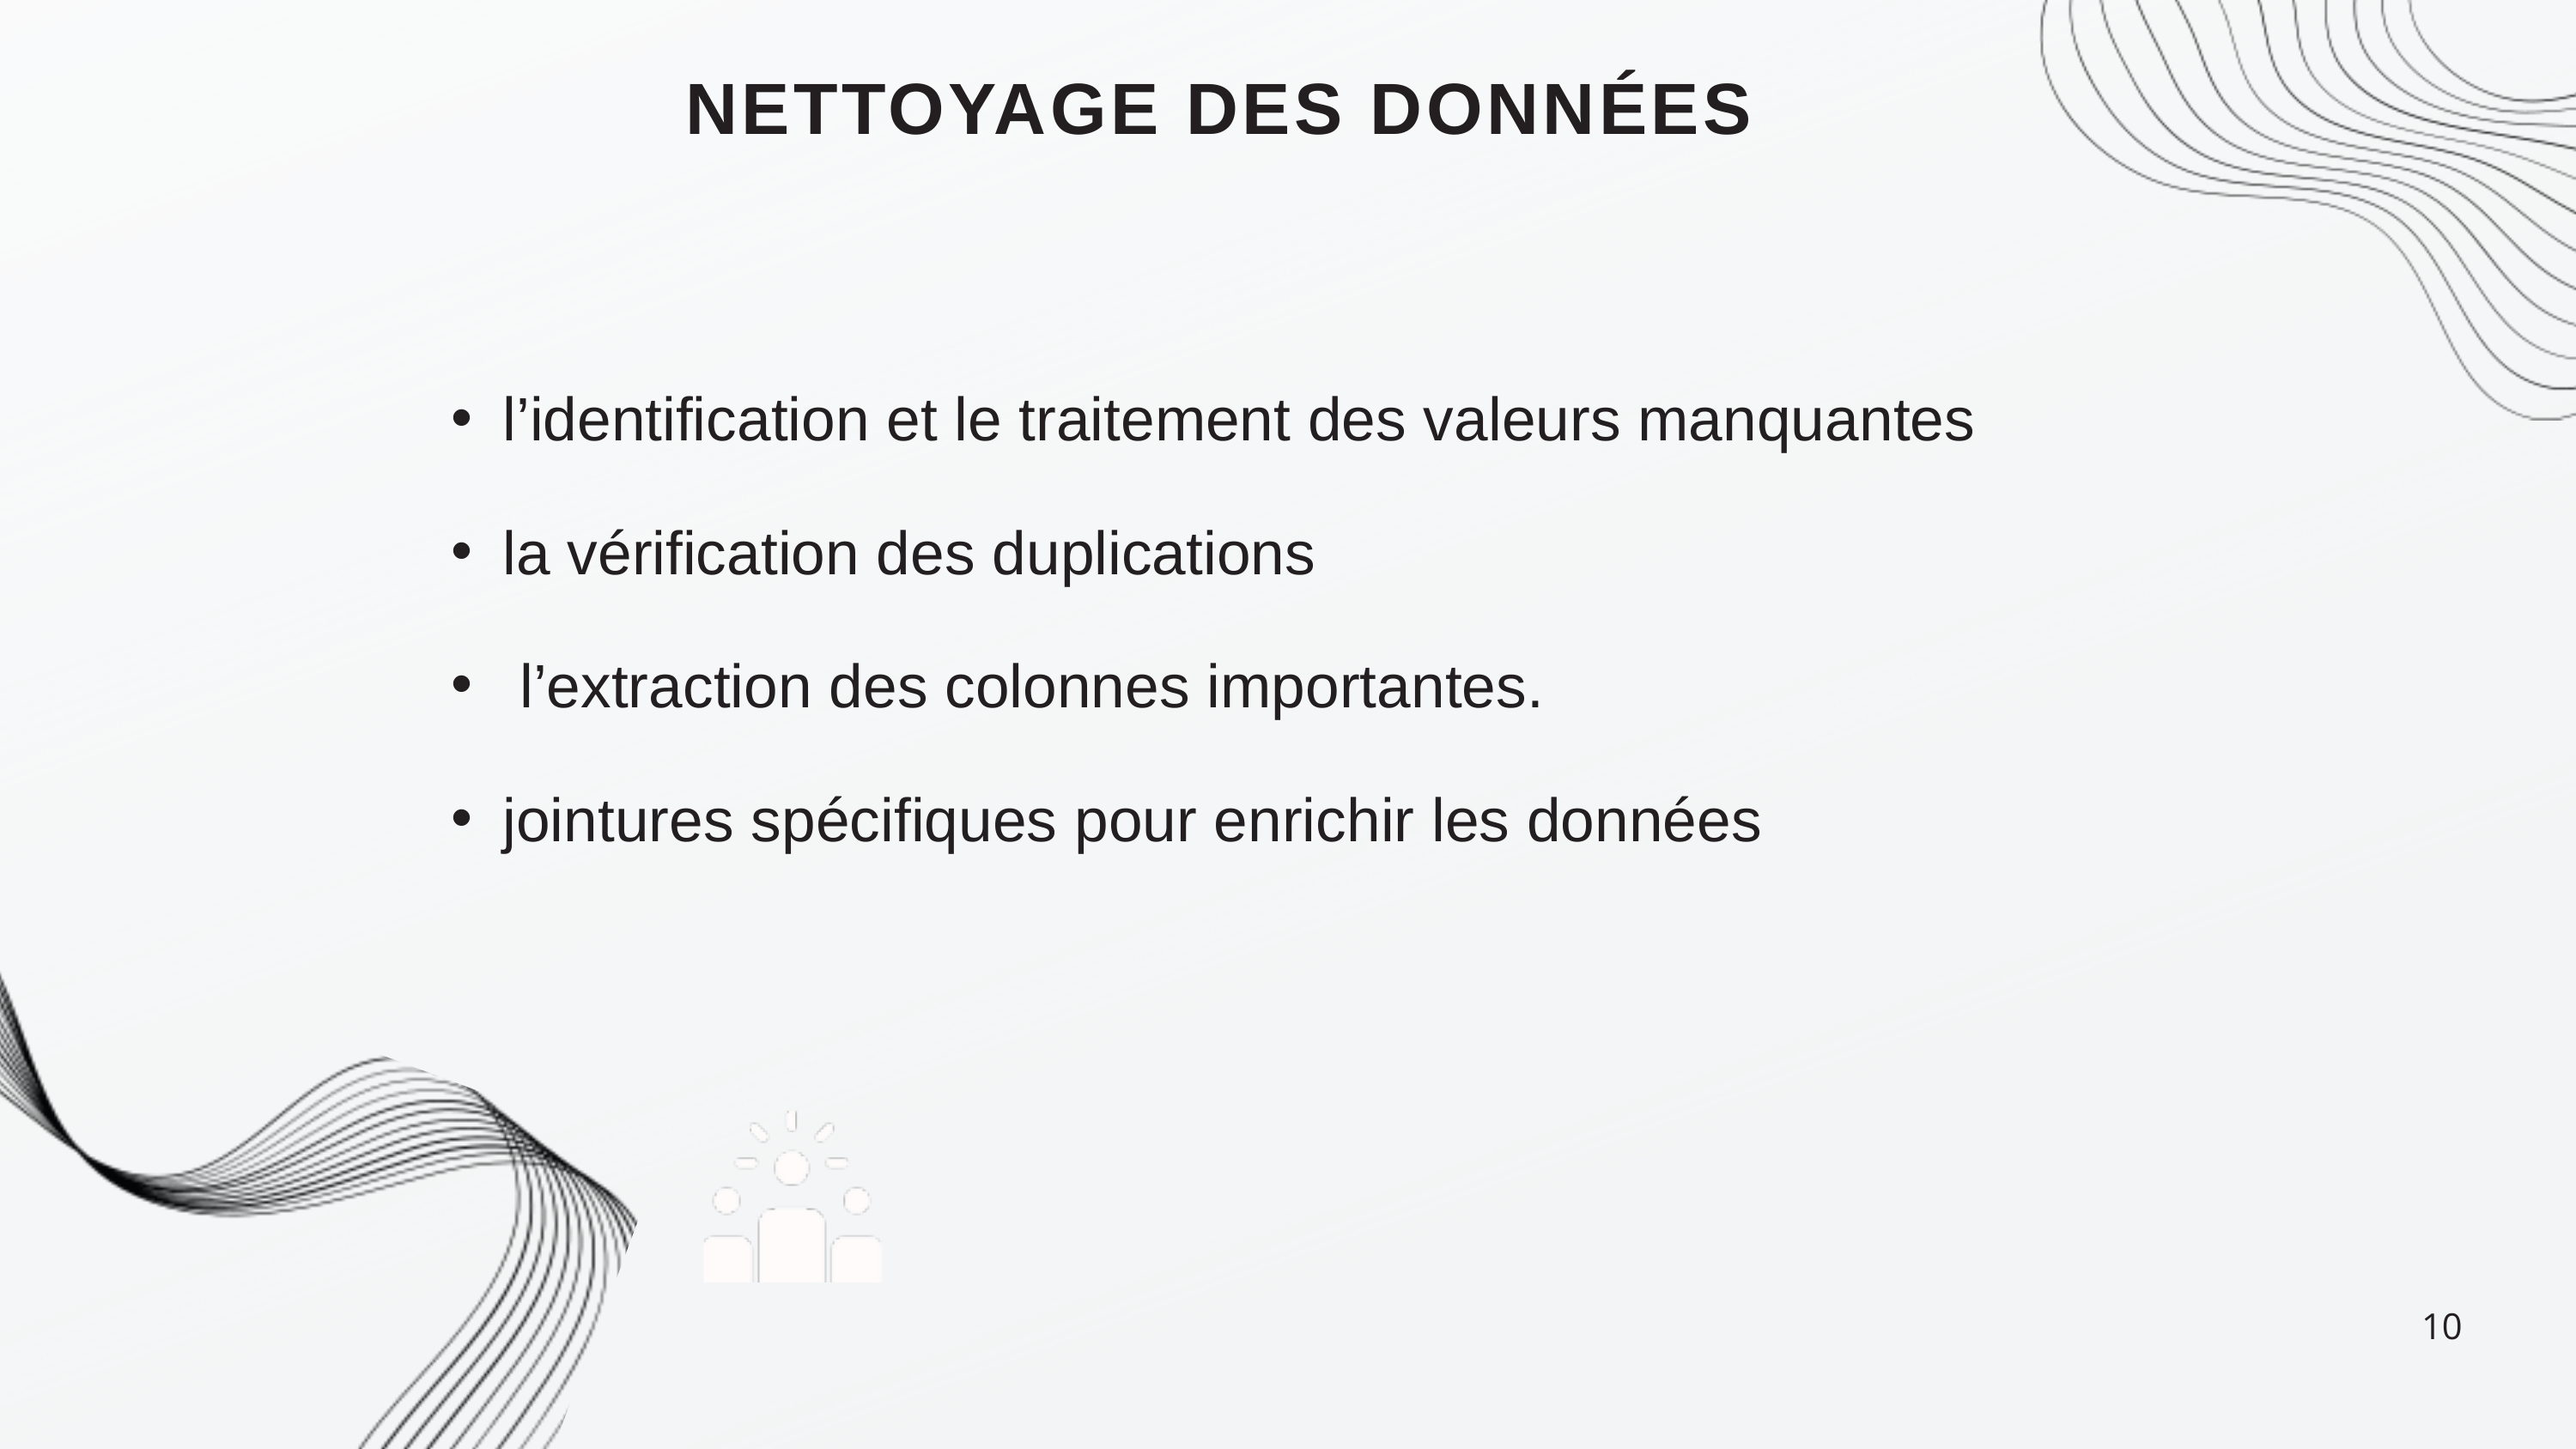

NETTOYAGE DES DONNÉES
l’identification et le traitement des valeurs manquantes
la vérification des duplications
 l’extraction des colonnes importantes.
jointures spécifiques pour enrichir les données

10